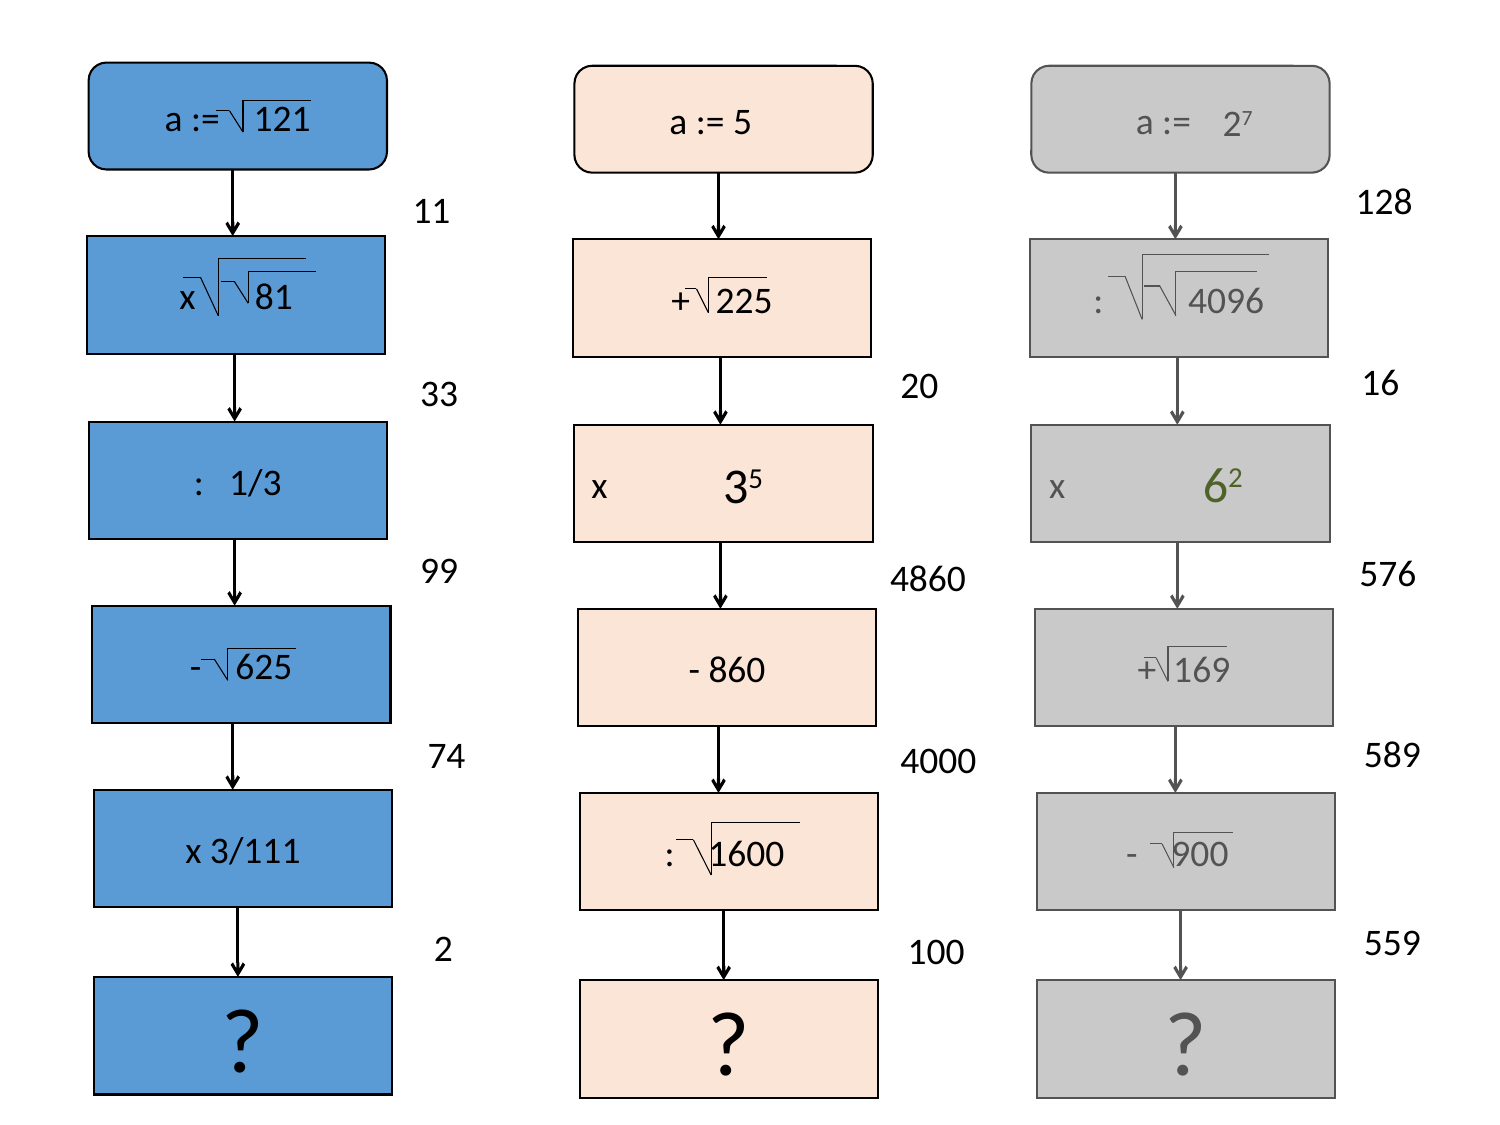

а :=    121
х       81
:   1/3
-    625
х 3/111
?
а := 5
+   225
х    5
- 860
:    1600
?
35
а :=
:          4096
х
+  169
-    900
?
27
62
128
11
16
20
33
99
576
4860
3
589
74
4000
559
2
100